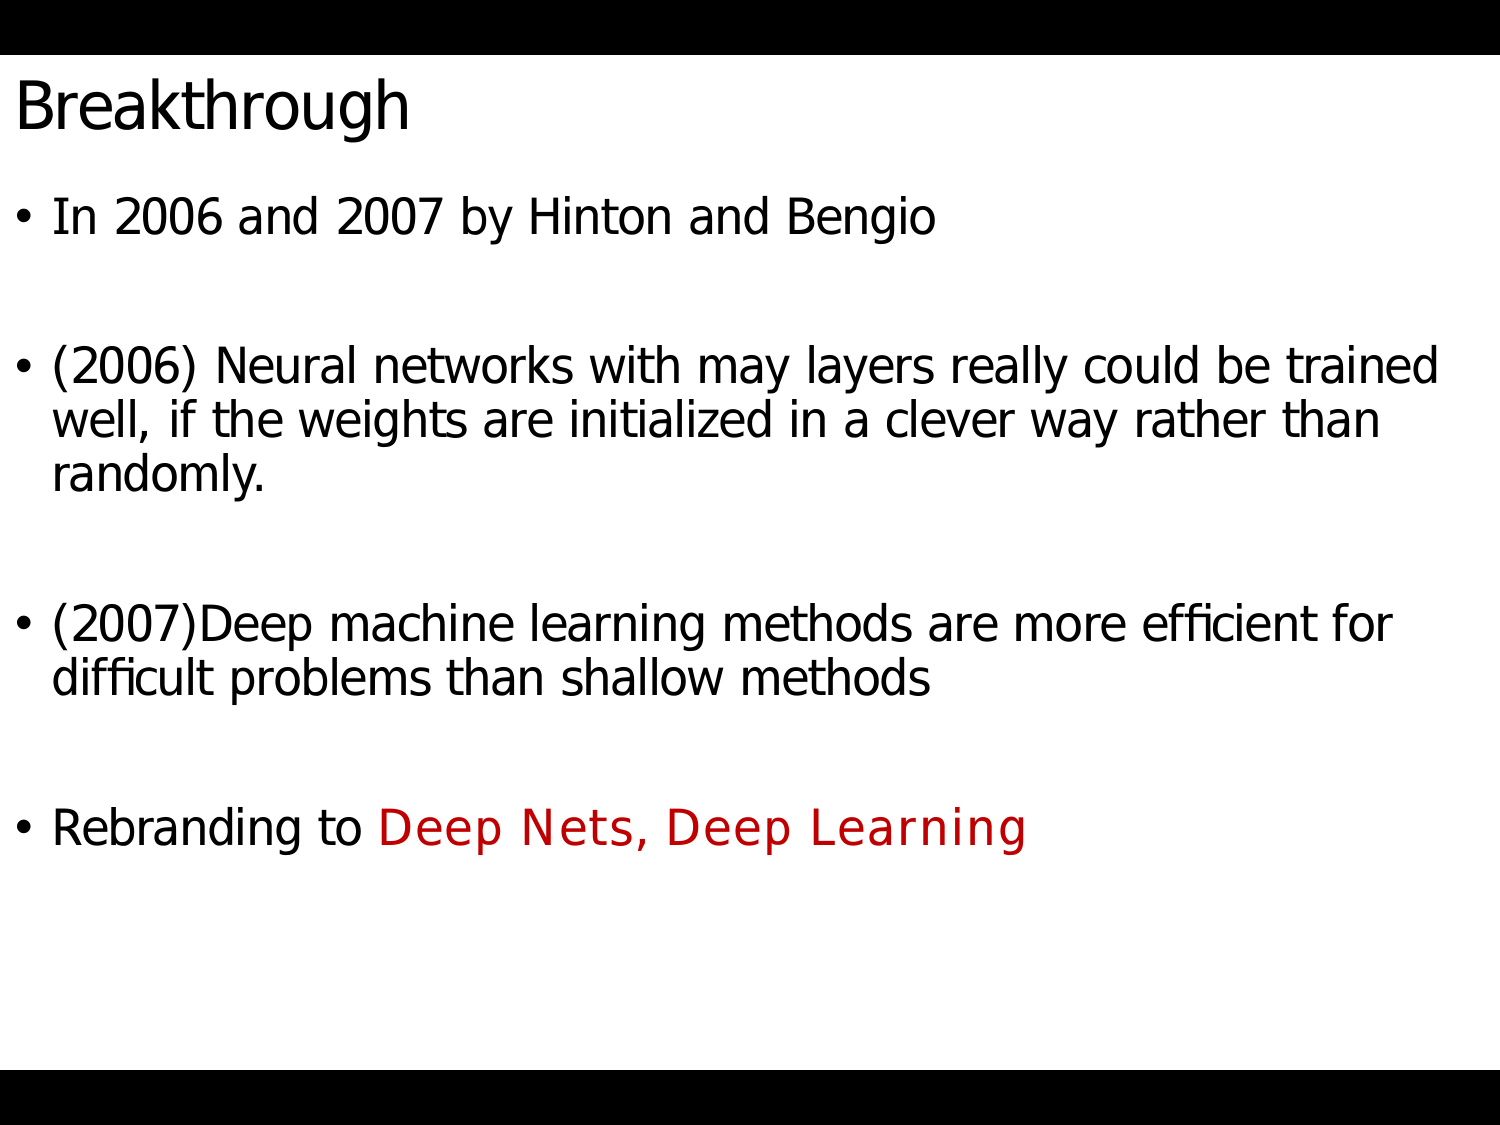

# Breakthrough
In 2006 and 2007 by Hinton and Bengio

(2006) Neural networks with may layers really could be trained well, if the weights are initialized in a clever way rather than randomly.

(2007)Deep machine learning methods are more efficient for difficult problems than shallow methods

Rebranding to Deep Nets, Deep Learning